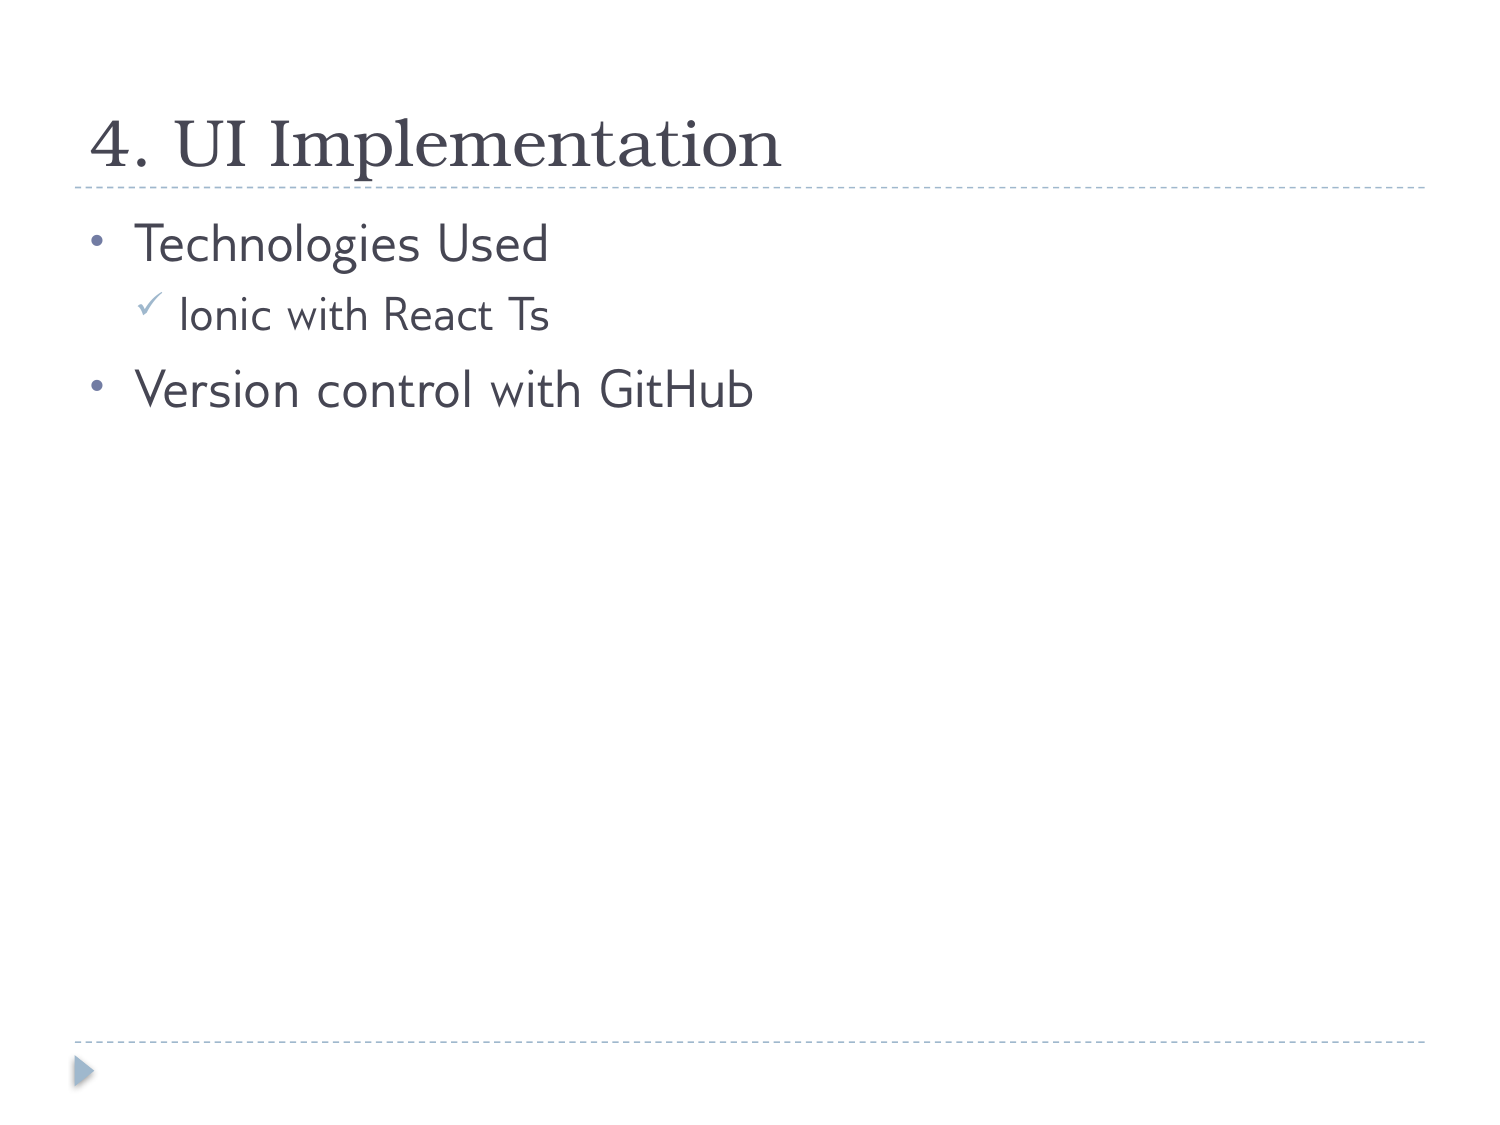

# 4. UI Implementation
Technologies Used
Ionic with React Ts
Version control with GitHub